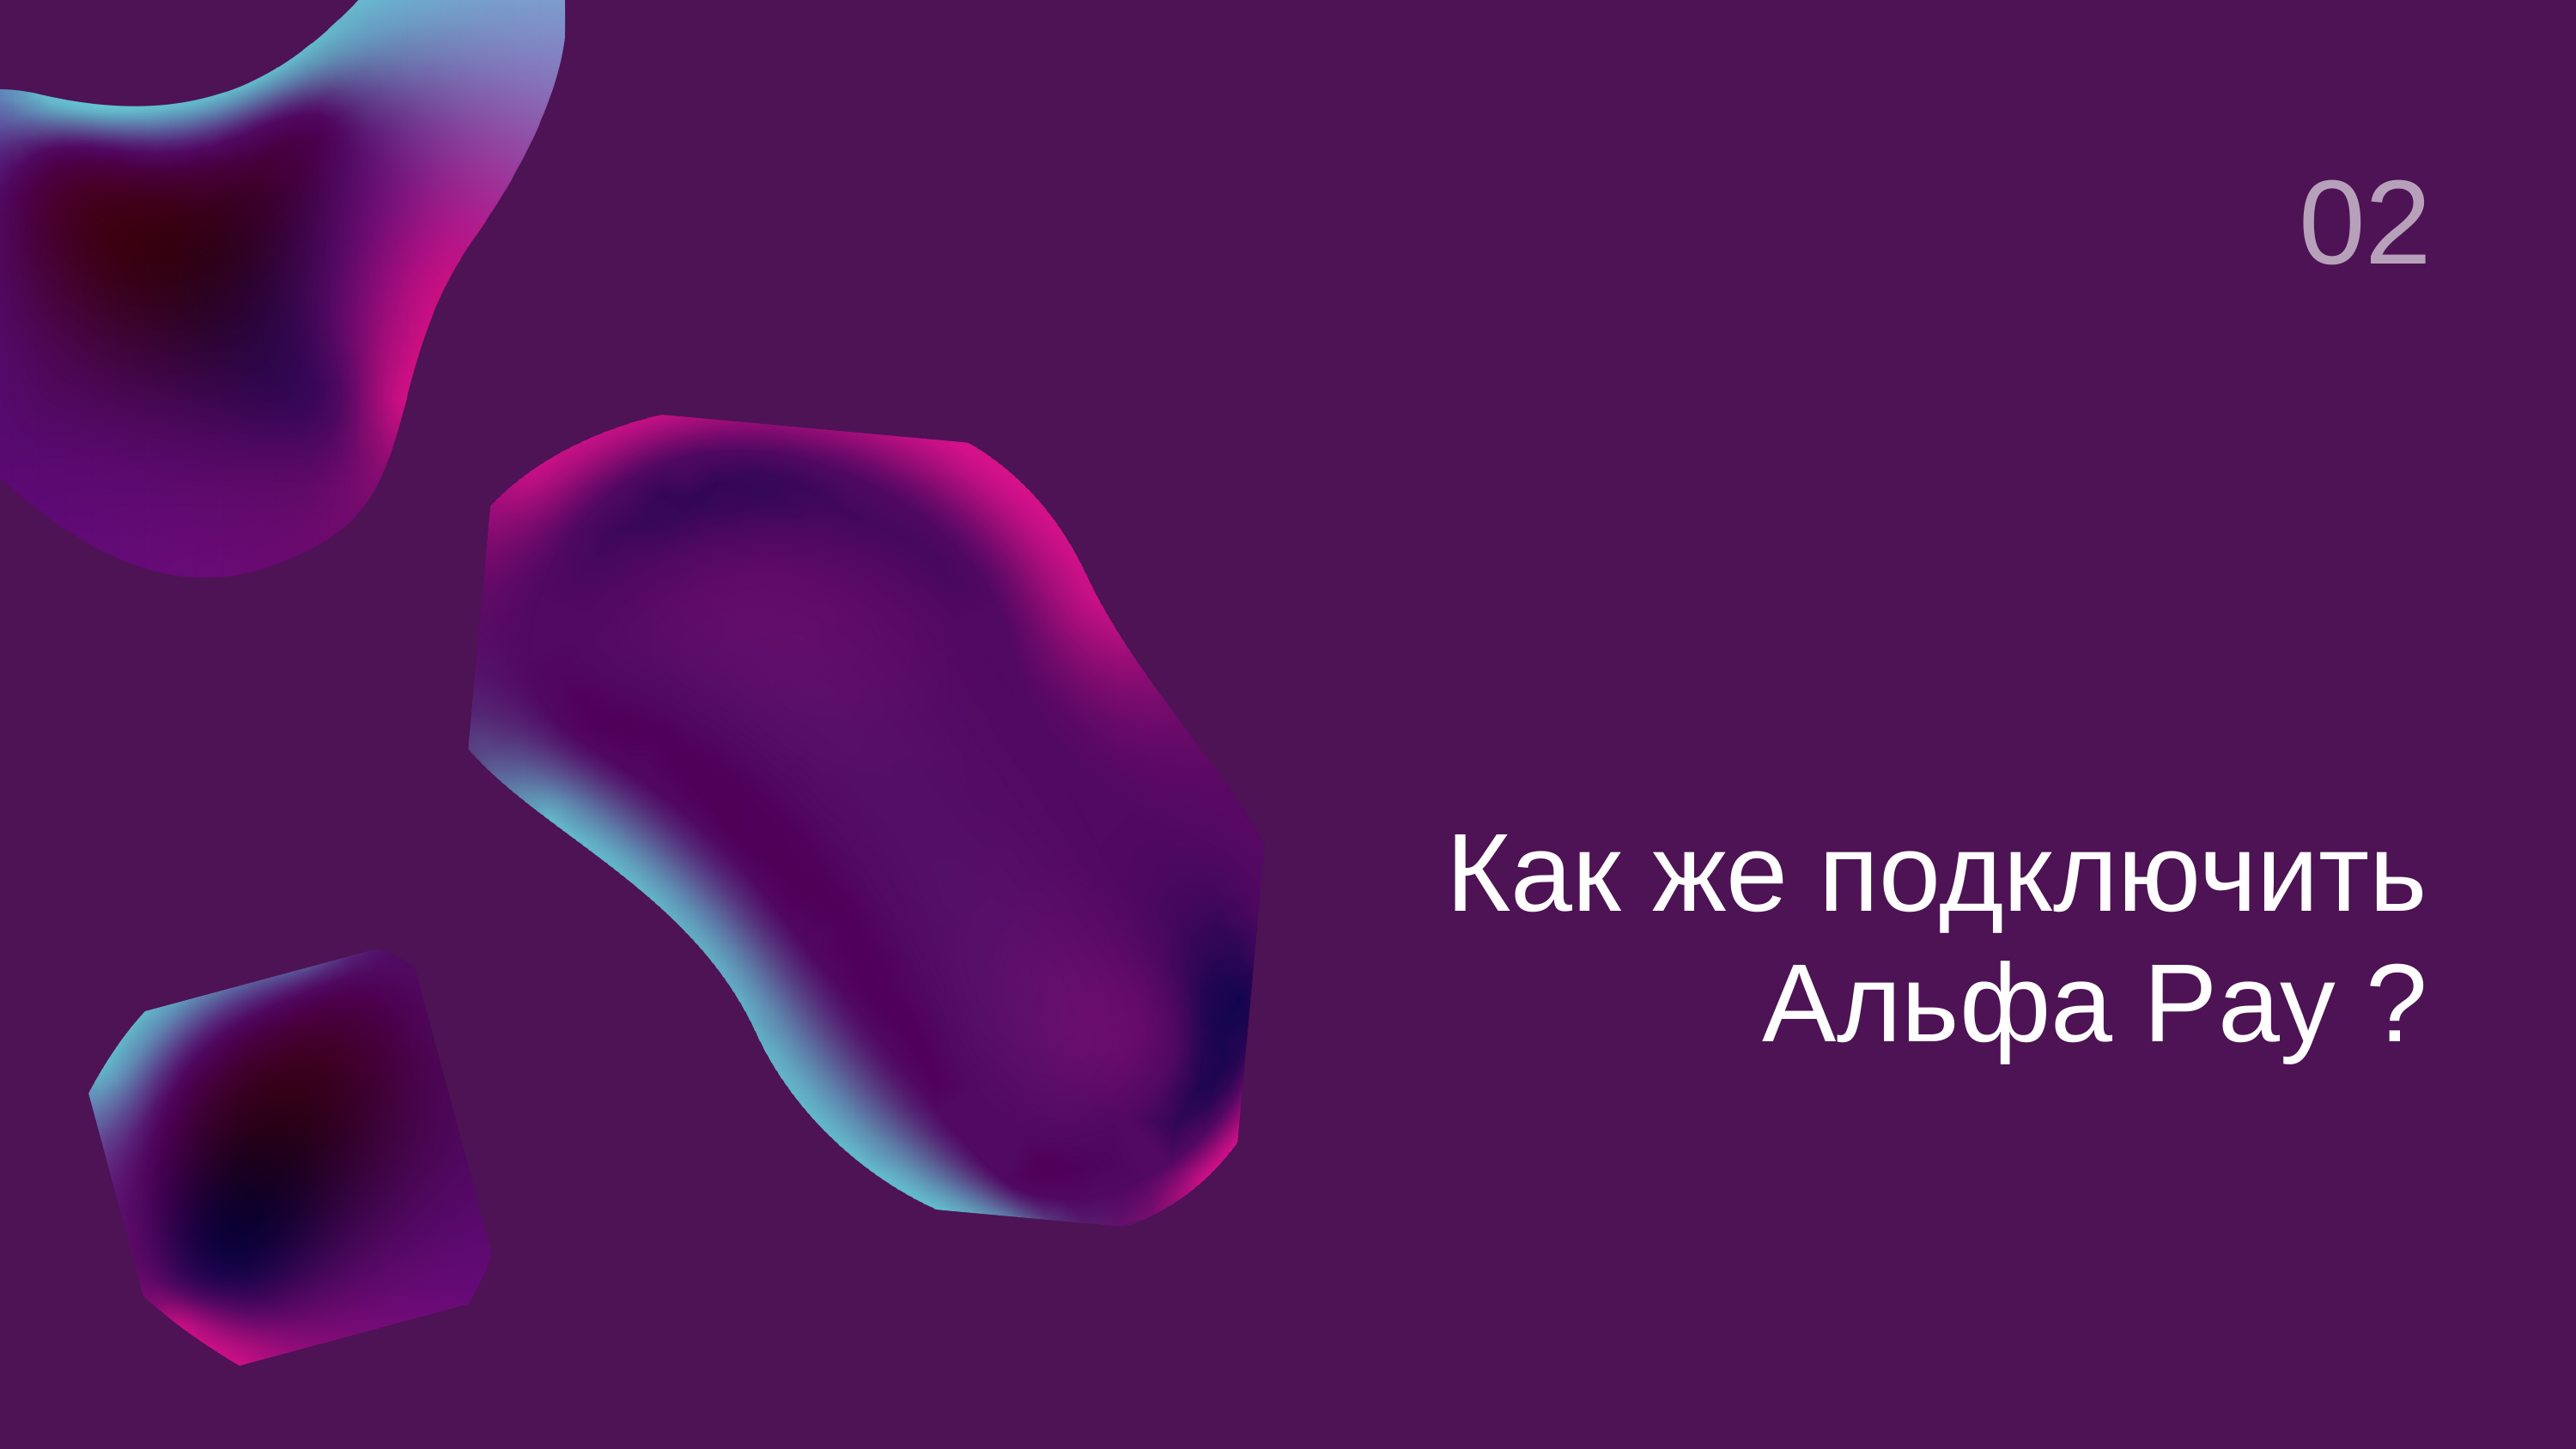

02

Как же подключить Альфа Pay ?